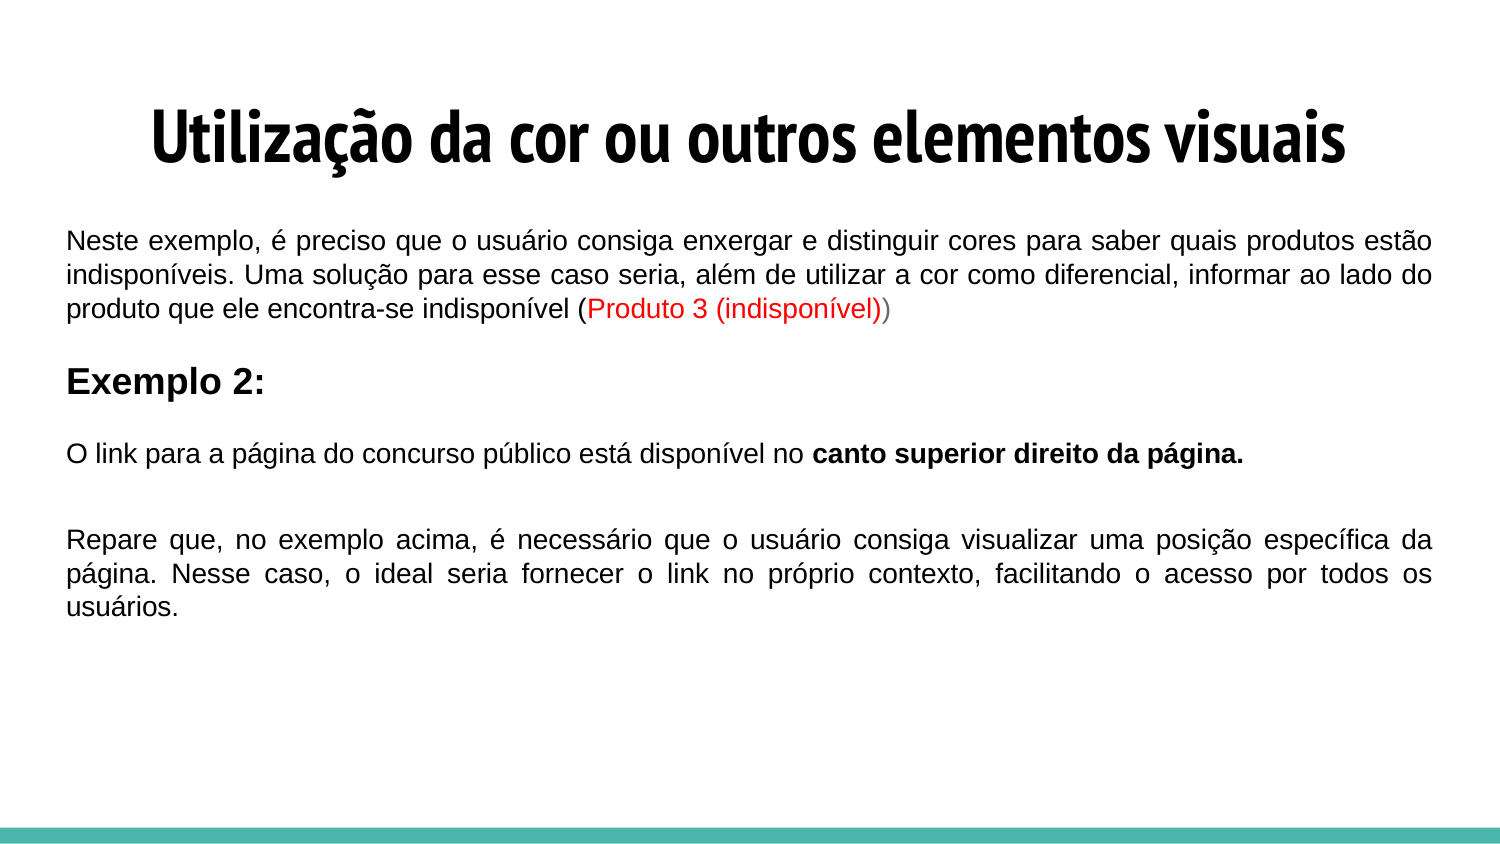

# Utilização da cor ou outros elementos visuais
Neste exemplo, é preciso que o usuário consiga enxergar e distinguir cores para saber quais produtos estão indisponíveis. Uma solução para esse caso seria, além de utilizar a cor como diferencial, informar ao lado do produto que ele encontra-se indisponível (Produto 3 (indisponível))
Exemplo 2:
O link para a página do concurso público está disponível no canto superior direito da página.
Repare que, no exemplo acima, é necessário que o usuário consiga visualizar uma posição específica da página. Nesse caso, o ideal seria fornecer o link no próprio contexto, facilitando o acesso por todos os usuários.